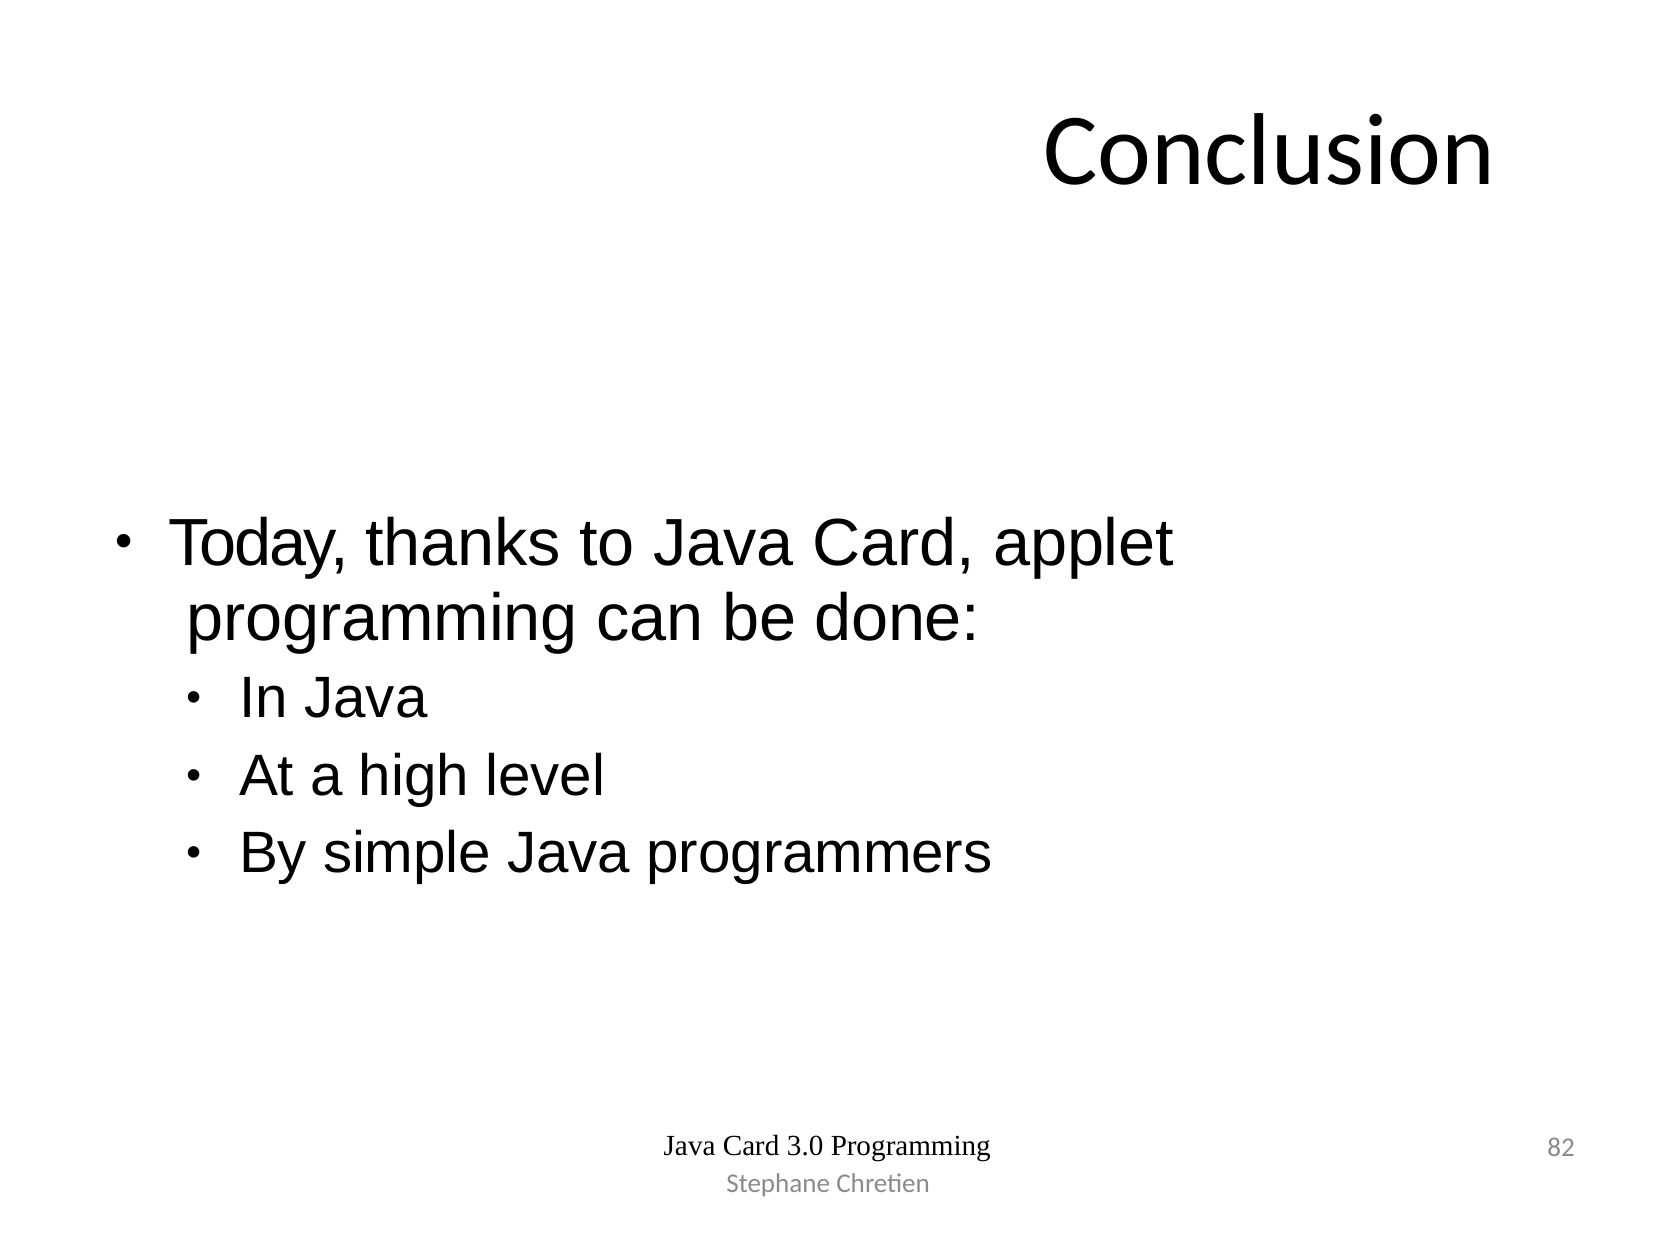

# Conclusion
Today, thanks to Java Card, applet  programming can be done:
●
In Java
At a high level
By simple Java programmers
●
●
●
Java Card 3.0 Programming
82
Stephane Chretien